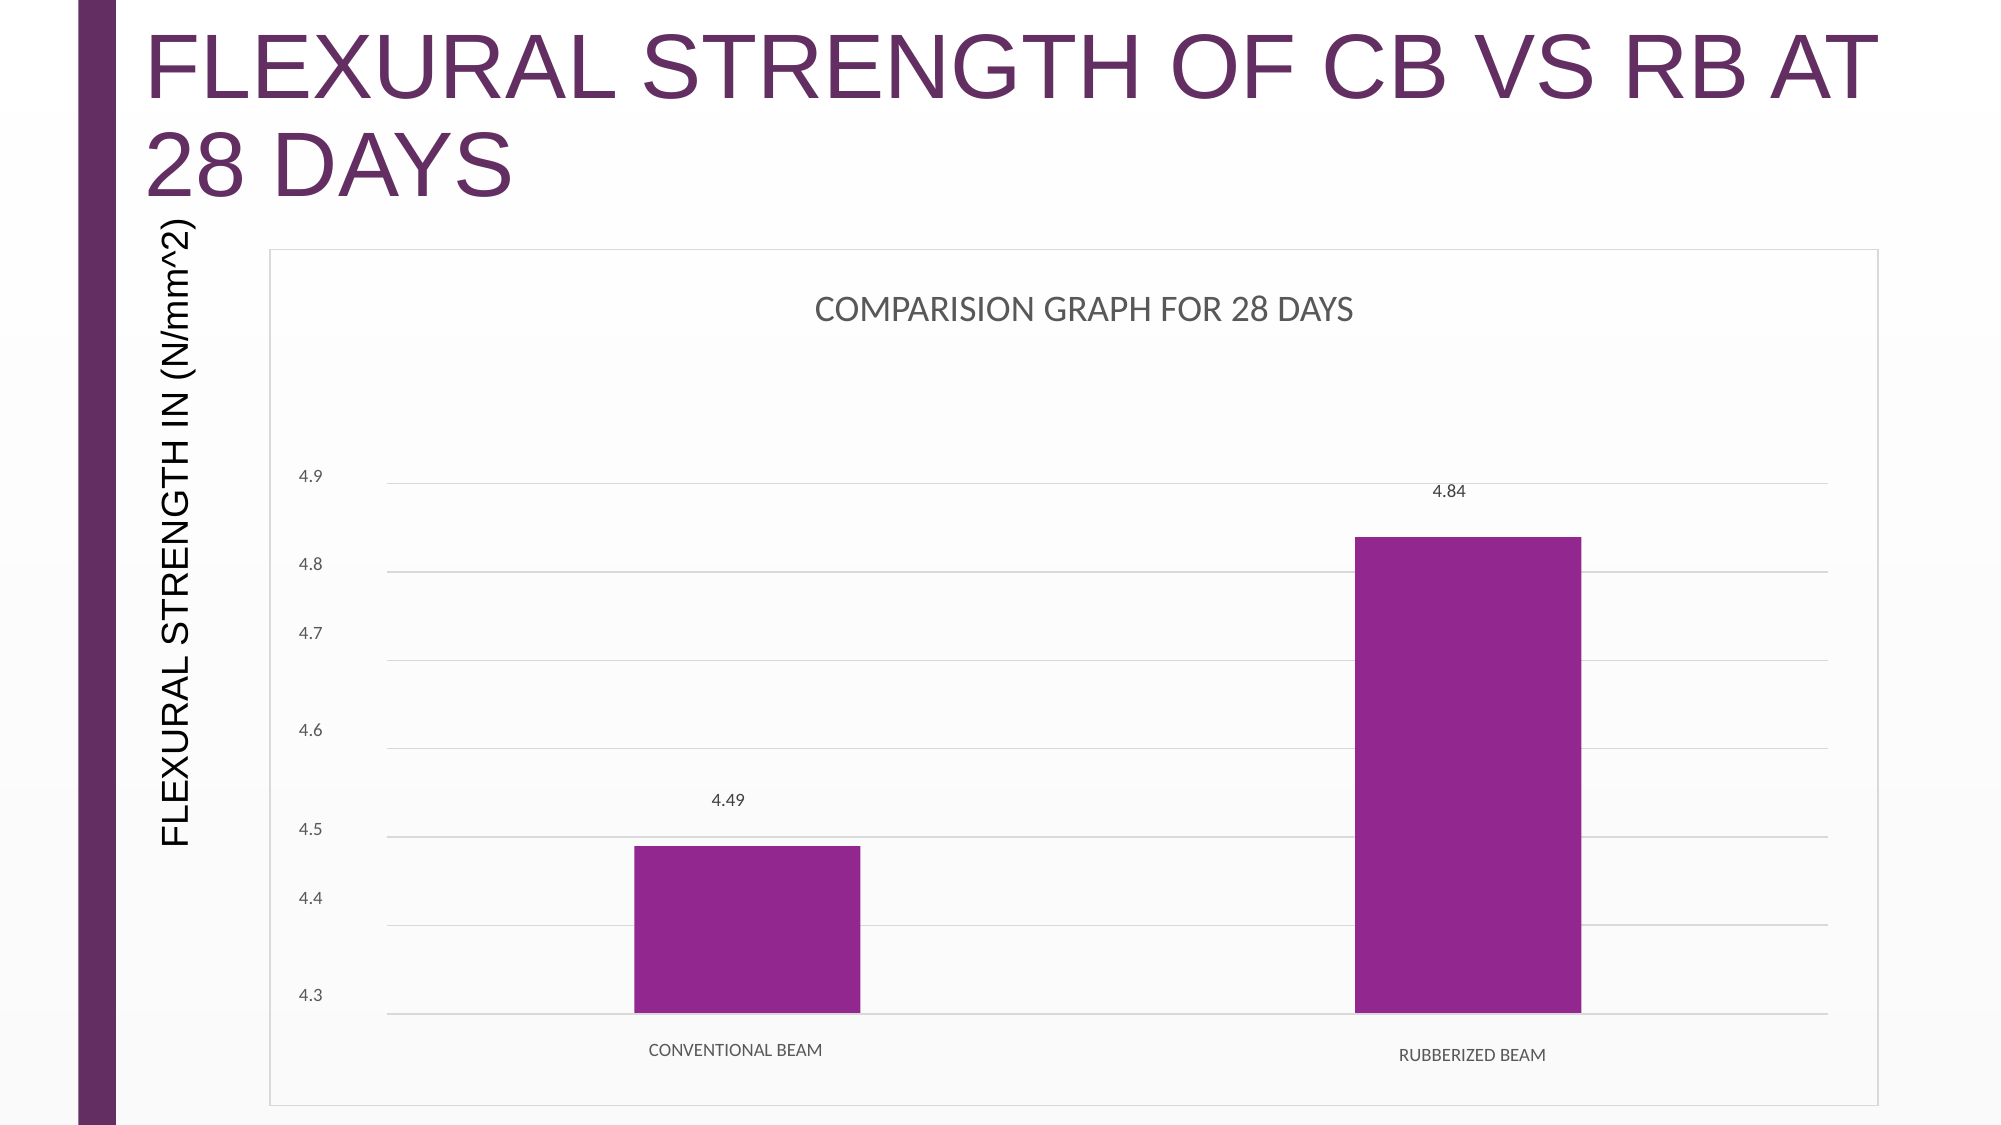

# FLEXURAL STRENGTH OF CB VS RB AT 28 DAYS

COMPARISION GRAPH FOR 28 DAYS
4.9
4.84

4.8

4.7

4.6

4.49
4.5

4.4

4.3

CONVENTIONAL BEAM
RUBBERIZED BEAM
FLEXURAL STRENGTH IN (N/mm^2)